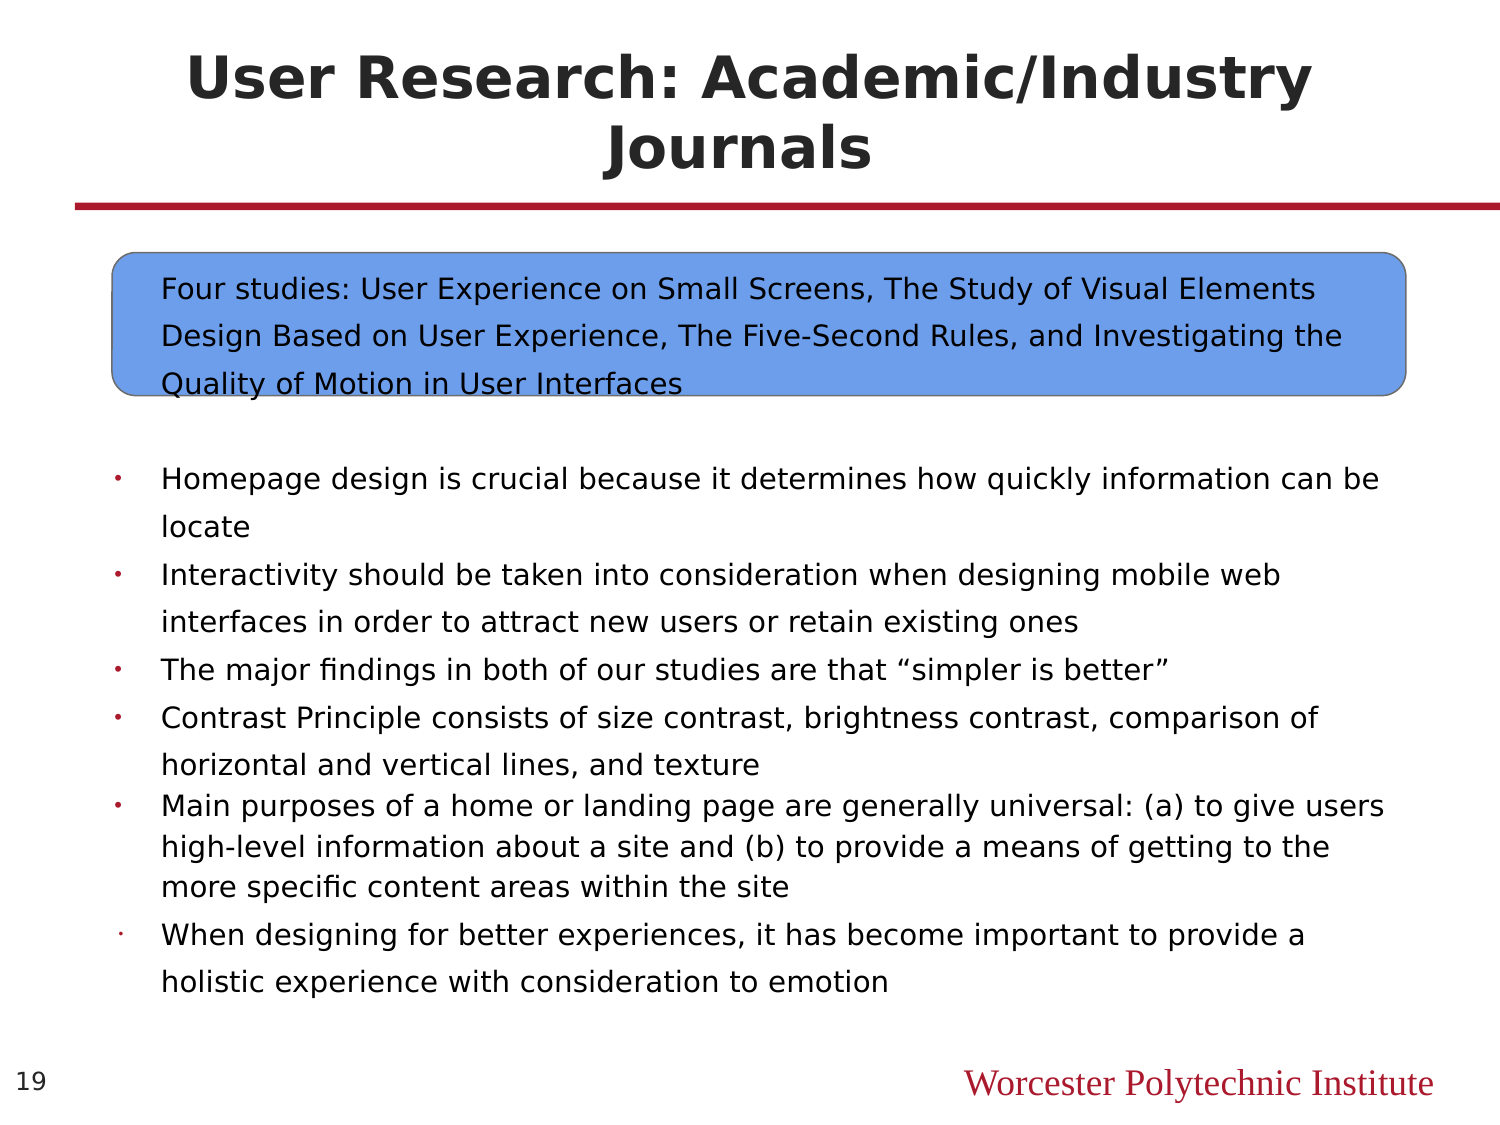

# User Research: Academic/Industry Journals
Four studies: User Experience on Small Screens, The Study of Visual Elements Design Based on User Experience, The Five-Second Rules, and Investigating the Quality of Motion in User Interfaces

Homepage design is crucial because it determines how quickly information can be locate
Interactivity should be taken into consideration when designing mobile web interfaces in order to attract new users or retain existing ones
The major findings in both of our studies are that “simpler is better”
Contrast Principle consists of size contrast, brightness contrast, comparison of horizontal and vertical lines, and texture
Main purposes of a home or landing page are generally universal: (a) to give users high-level information about a site and (b) to provide a means of getting to the more specific content areas within the site
When designing for better experiences, it has become important to provide a holistic experience with consideration to emotion

19